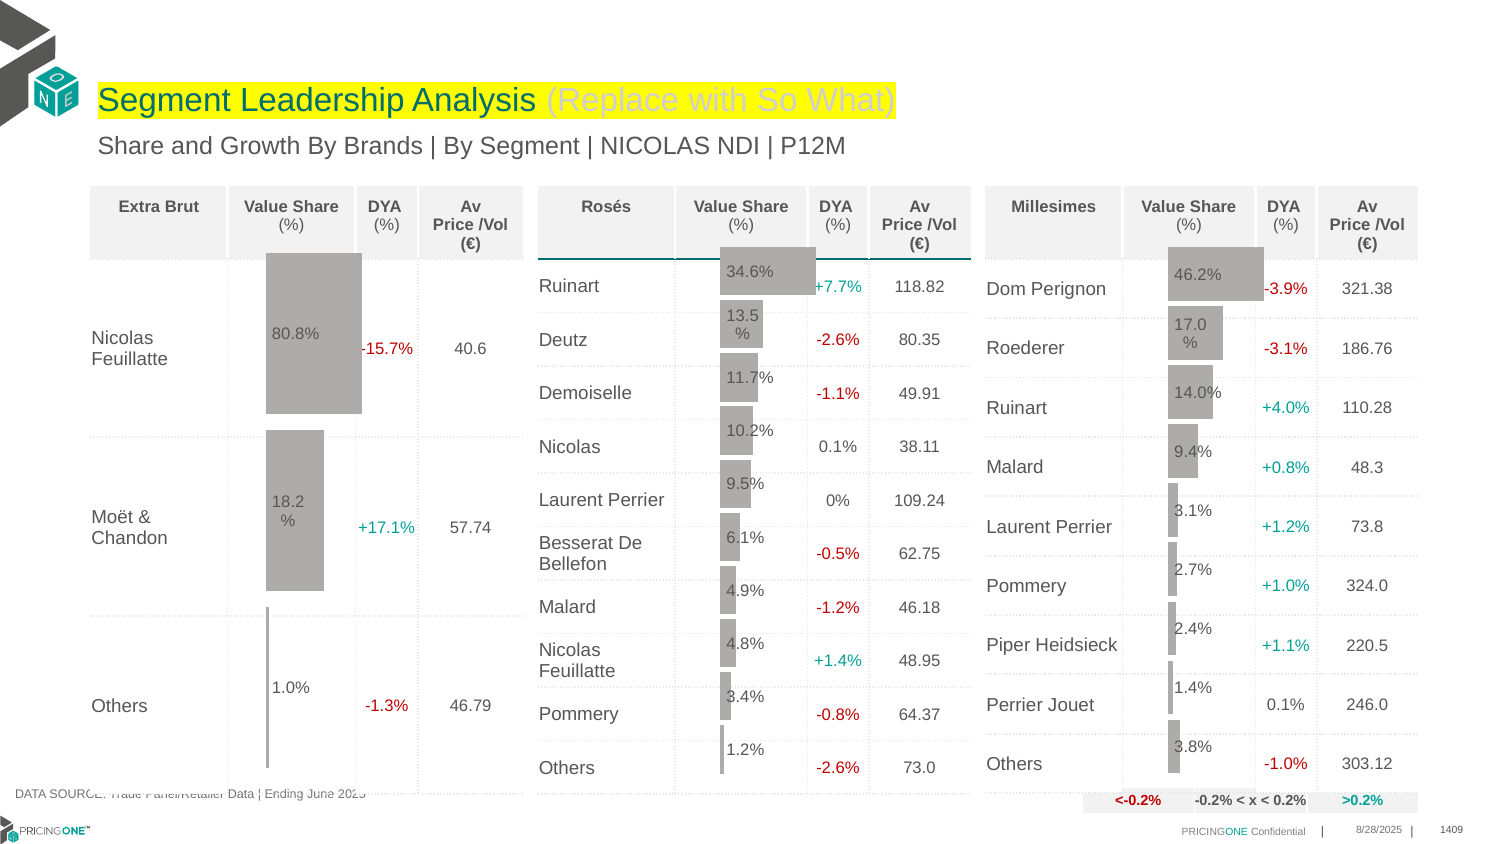

# Segment Leadership Analysis (Replace with So What)
Share and Growth By Brands | By Segment | NICOLAS NDI | P12M
| Rosés | Value Share (%) | DYA (%) | Av Price /Vol (€) |
| --- | --- | --- | --- |
| Ruinart |  | +7.7% | 118.82 |
| Deutz |  | -2.6% | 80.35 |
| Demoiselle |  | -1.1% | 49.91 |
| Nicolas |  | 0.1% | 38.11 |
| Laurent Perrier |  | 0% | 109.24 |
| Besserat De Bellefon |  | -0.5% | 62.75 |
| Malard |  | -1.2% | 46.18 |
| Nicolas Feuillatte |  | +1.4% | 48.95 |
| Pommery |  | -0.8% | 64.37 |
| Others |  | -2.6% | 73.0 |
| Extra Brut | Value Share (%) | DYA (%) | Av Price /Vol (€) |
| --- | --- | --- | --- |
| Nicolas Feuillatte |  | -15.7% | 40.6 |
| Moët & Chandon |  | +17.1% | 57.74 |
| Others |  | -1.3% | 46.79 |
| Millesimes | Value Share (%) | DYA (%) | Av Price /Vol (€) |
| --- | --- | --- | --- |
| Dom Perignon |  | -3.9% | 321.38 |
| Roederer |  | -3.1% | 186.76 |
| Ruinart |  | +4.0% | 110.28 |
| Malard |  | +0.8% | 48.3 |
| Laurent Perrier |  | +1.2% | 73.8 |
| Pommery |  | +1.0% | 324.0 |
| Piper Heidsieck |  | +1.1% | 220.5 |
| Perrier Jouet |  | 0.1% | 246.0 |
| Others |  | -1.0% | 303.12 |

### Chart

| Category | Extra Brut | NICOLAS NDI |
|---|---|
| None | 0.8077996650450594 |

### Chart

| Category | Rosés | NICOLAS NDI |
|---|---|
| None | 0.34641412088979984 |

### Chart

| Category | Millesimes | NICOLAS NDI |
|---|---|
| None | 0.4622064883701634 |
DATA SOURCE: Trade Panel/Retailer Data | Ending June 2025
| <-0.2% | -0.2% < x < 0.2% | >0.2% |
| --- | --- | --- |

8/28/2025
1409